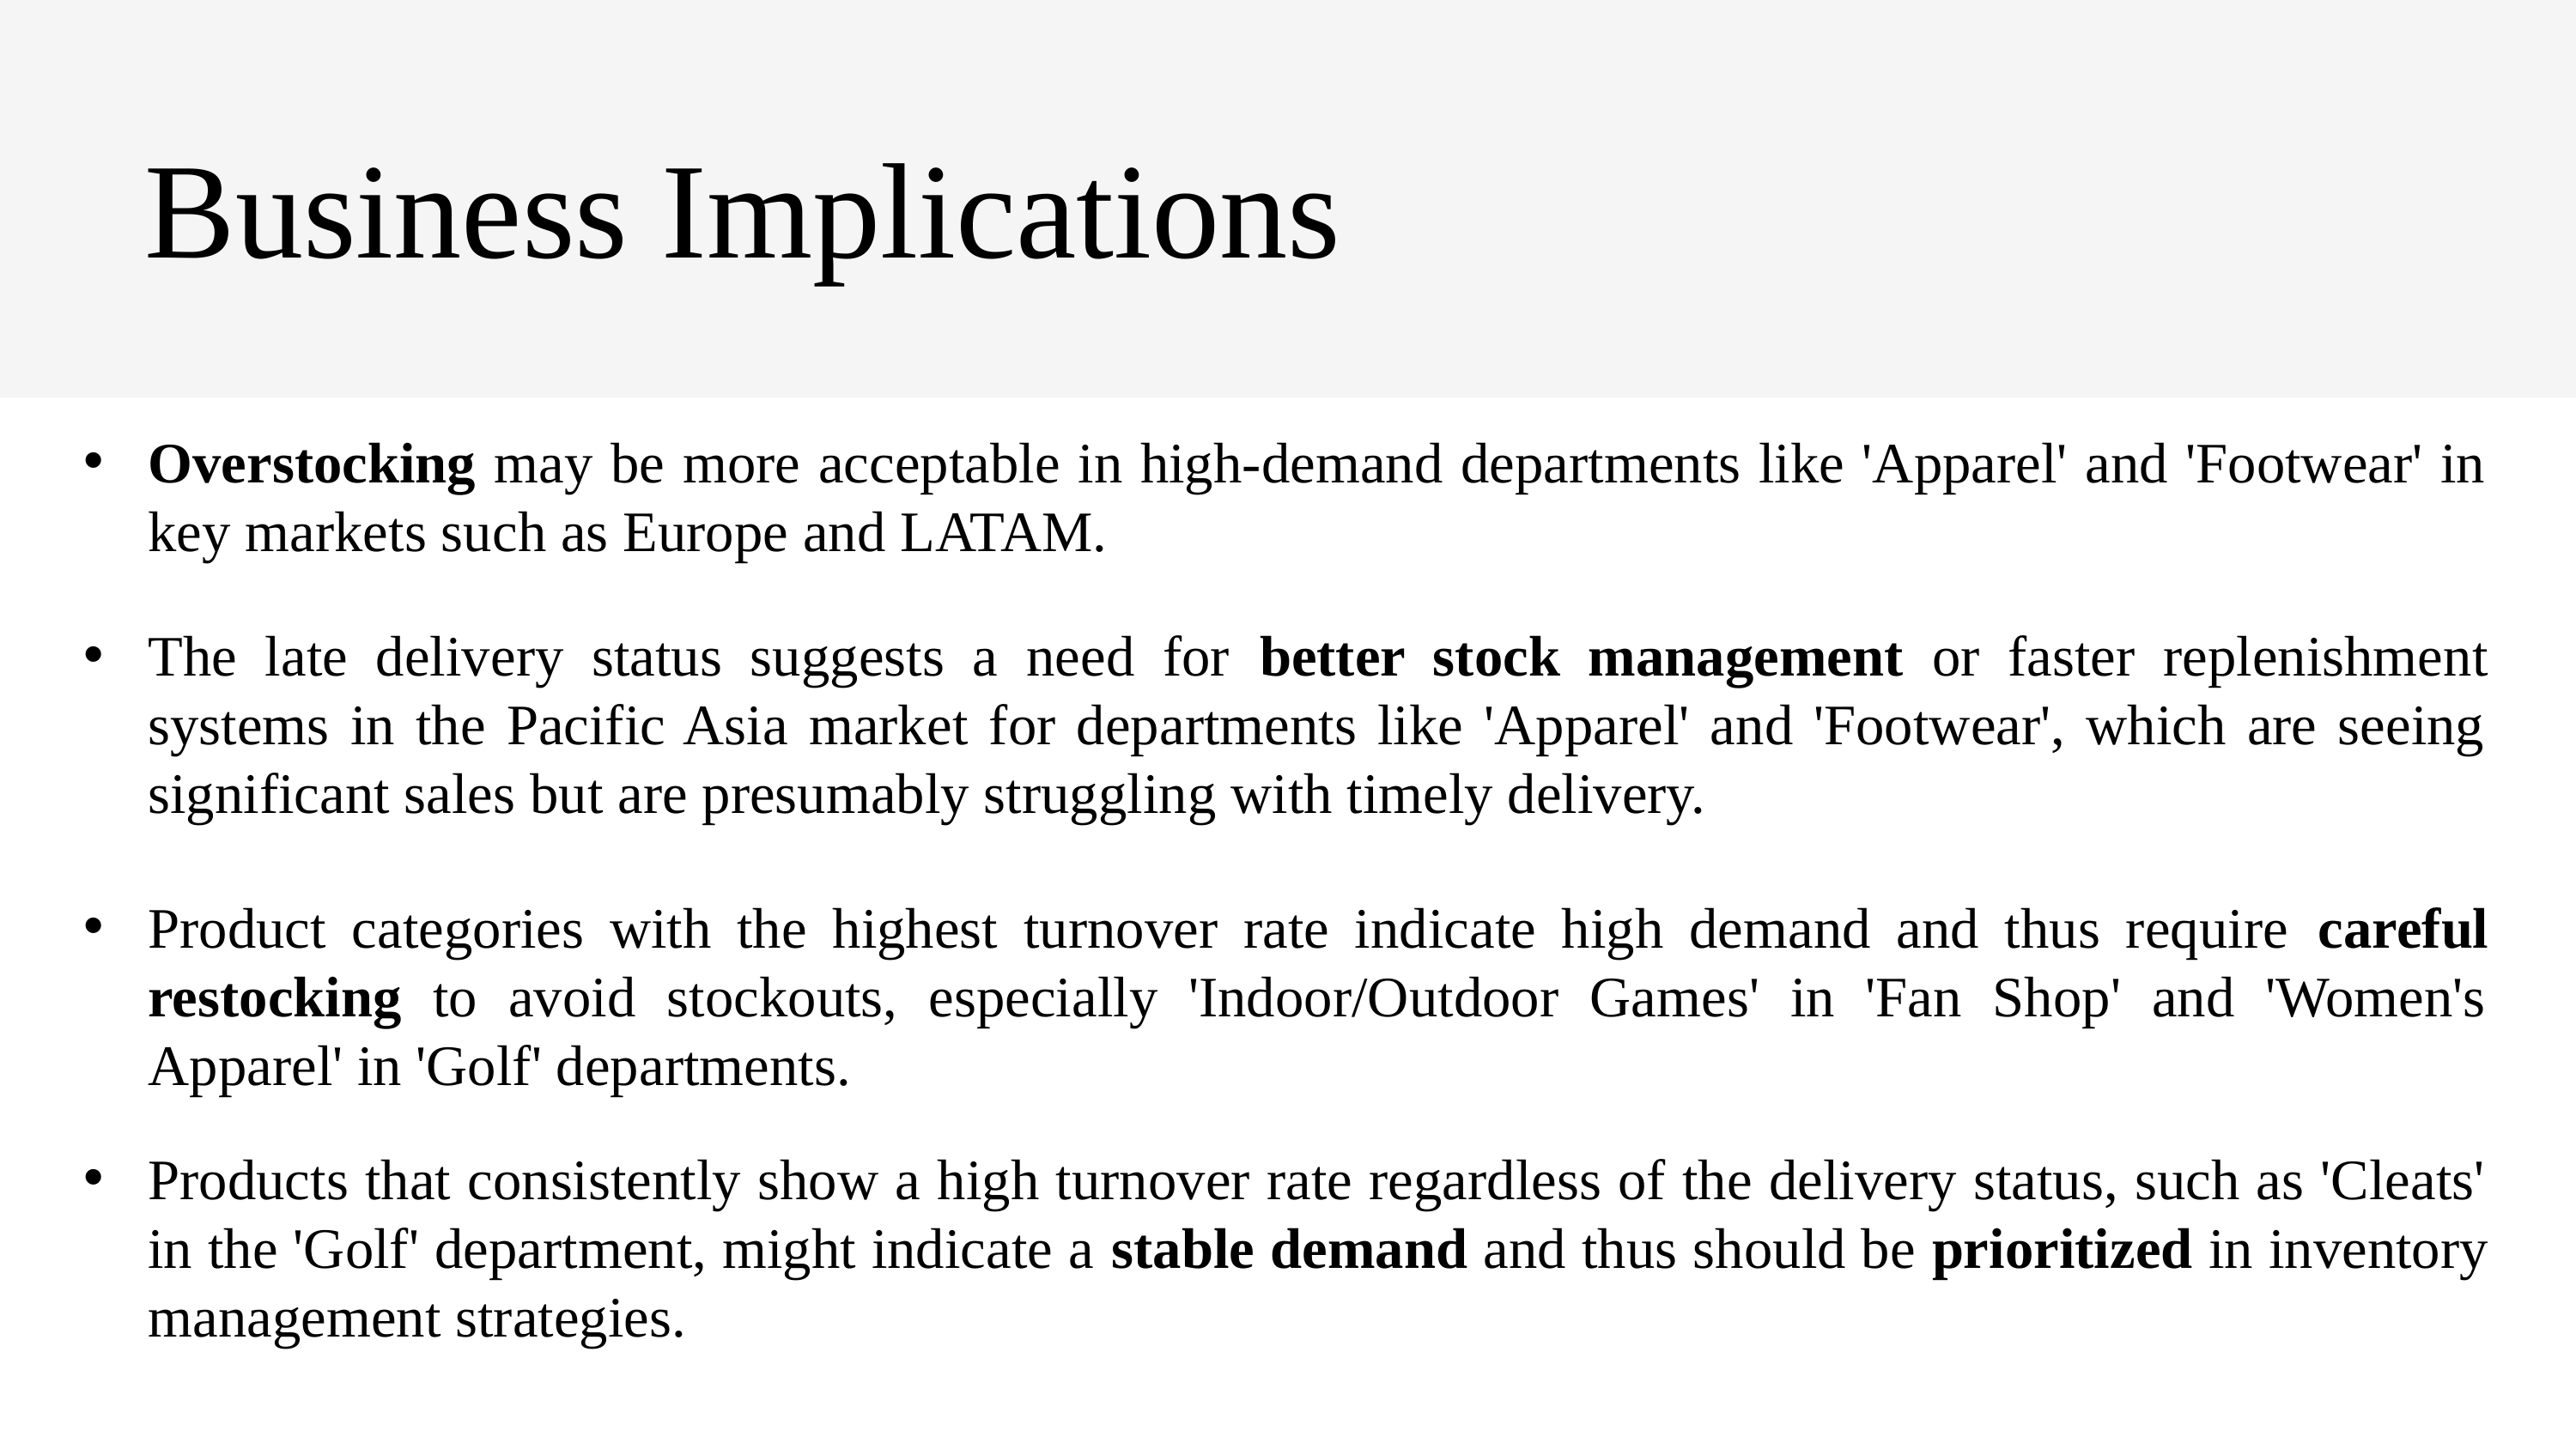

Business Implications
Overstocking may be more acceptable in high-demand departments like 'Apparel' and 'Footwear' in key markets such as Europe and LATAM.
The late delivery status suggests a need for better stock management or faster replenishment systems in the Pacific Asia market for departments like 'Apparel' and 'Footwear', which are seeing significant sales but are presumably struggling with timely delivery.
Product categories with the highest turnover rate indicate high demand and thus require careful restocking to avoid stockouts, especially 'Indoor/Outdoor Games' in 'Fan Shop' and 'Women's Apparel' in 'Golf' departments.
Products that consistently show a high turnover rate regardless of the delivery status, such as 'Cleats' in the 'Golf' department, might indicate a stable demand and thus should be prioritized in inventory management strategies.